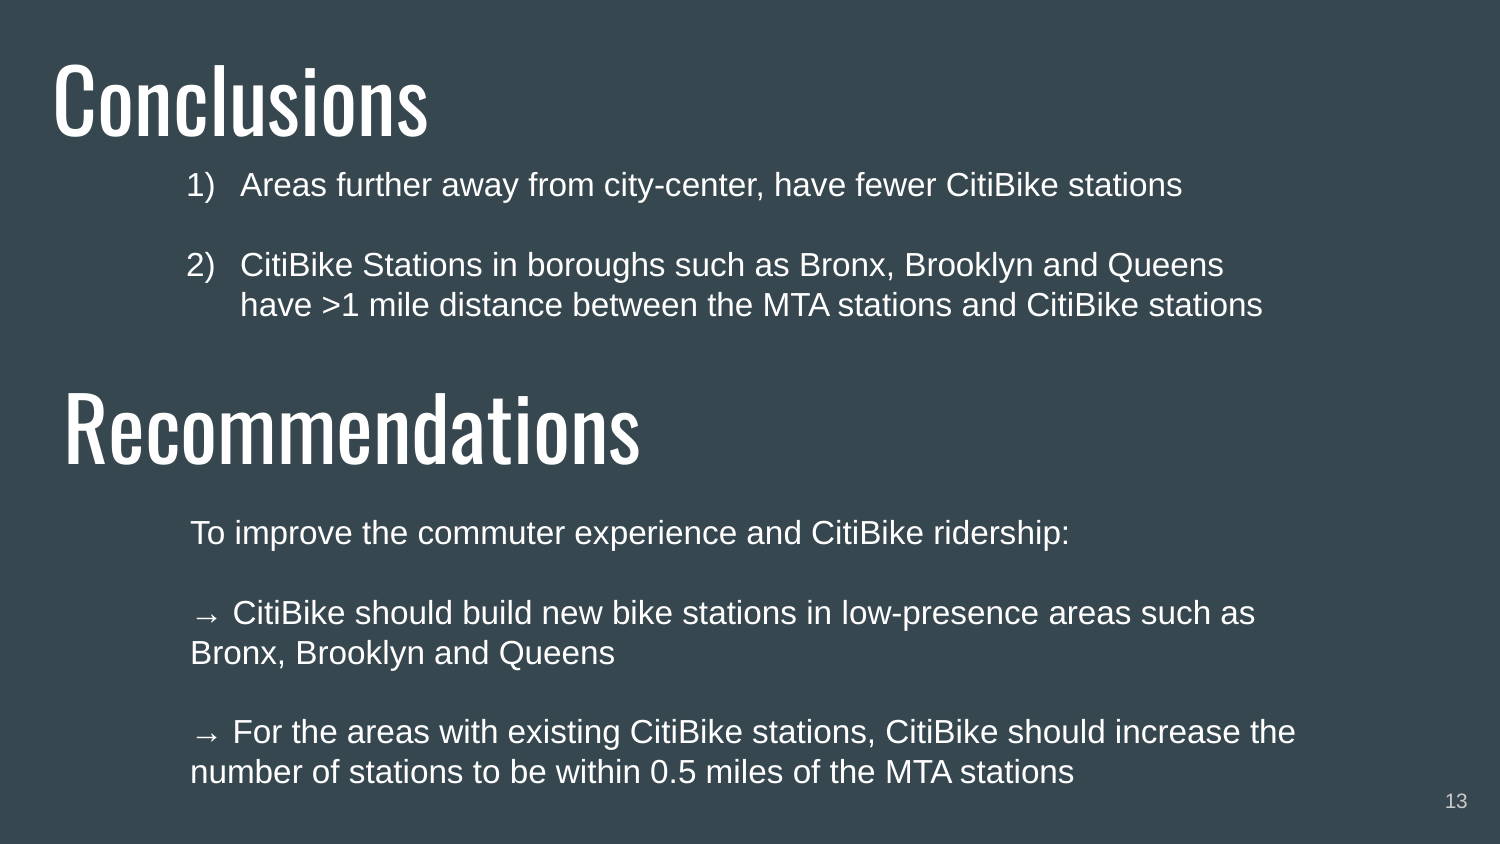

Conclusions
Areas further away from city-center, have fewer CitiBike stations

CitiBike Stations in boroughs such as Bronx, Brooklyn and Queens have >1 mile distance between the MTA stations and CitiBike stations

Recommendations
To improve the commuter experience and CitiBike ridership:

→ CitiBike should build new bike stations in low-presence areas such as Bronx, Brooklyn and Queens

→ For the areas with existing CitiBike stations, CitiBike should increase the number of stations to be within 0.5 miles of the MTA stations
13